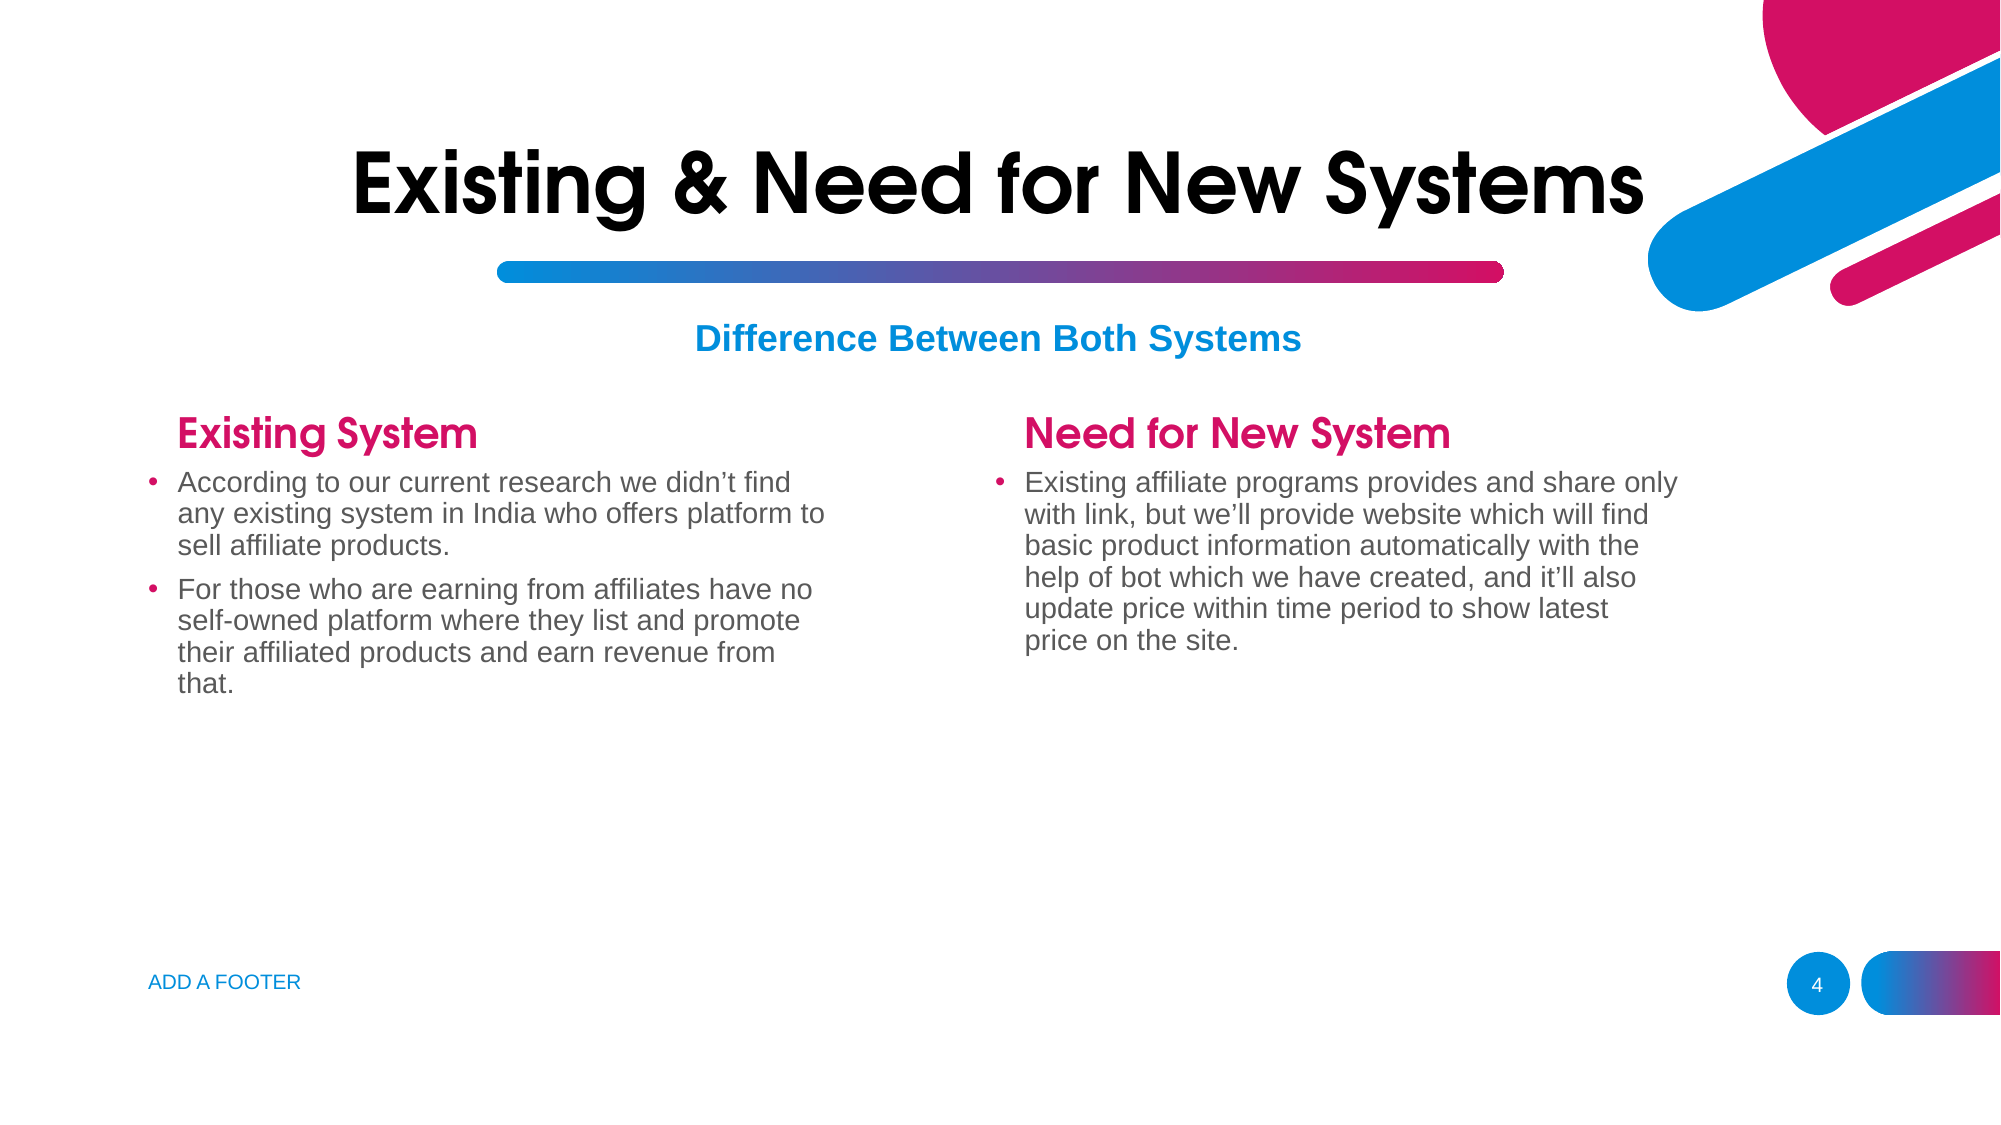

# Existing & Need for New Systems
Difference Between Both Systems
Existing System
Need for New System
According to our current research we didn’t find any existing system in India who offers platform to sell affiliate products.
For those who are earning from affiliates have no self-owned platform where they list and promote their affiliated products and earn revenue from that.
Existing affiliate programs provides and share only with link, but we’ll provide website which will find basic product information automatically with the help of bot which we have created, and it’ll also update price within time period to show latest price on the site.

ADD A FOOTER
4